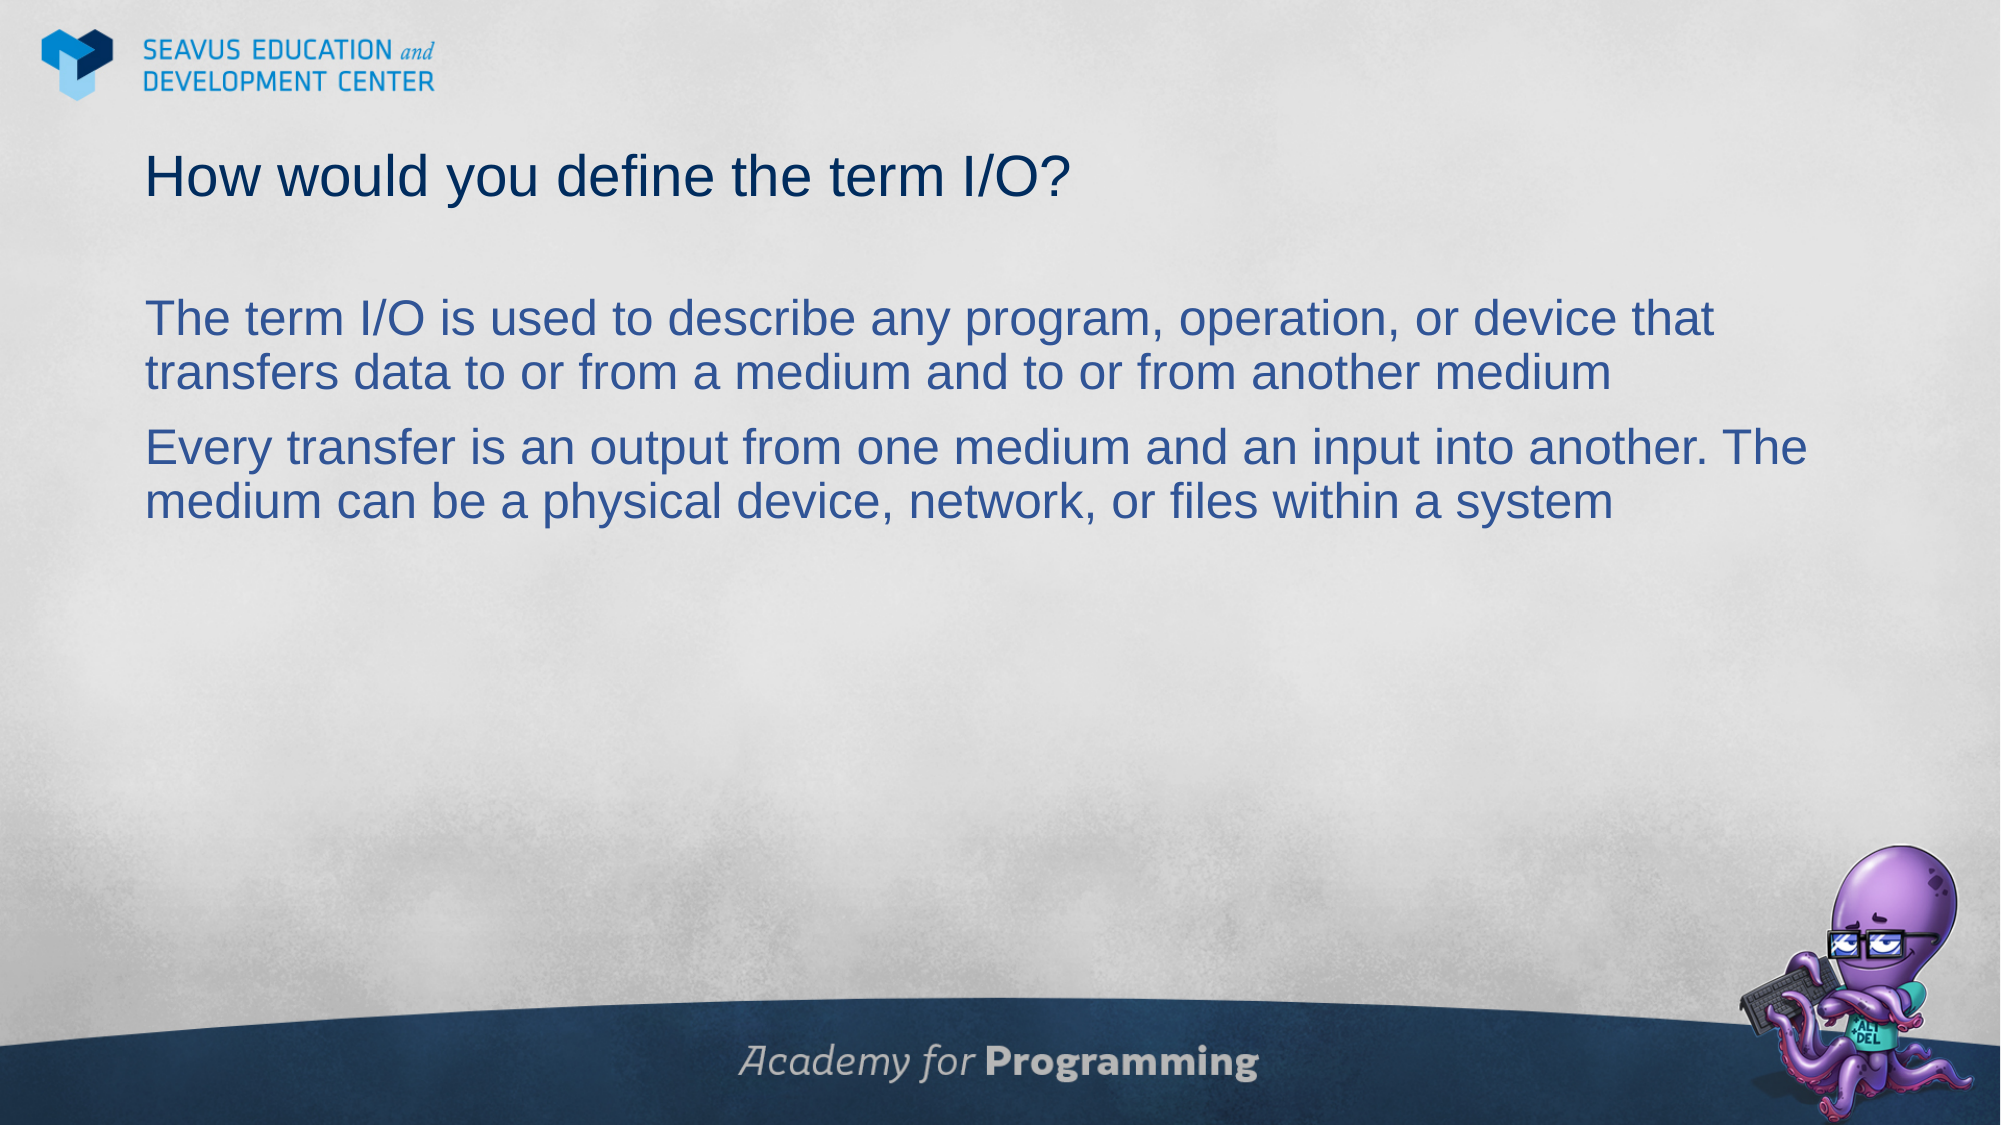

# How would you define the term I/O?
The term I/O is used to describe any program, operation, or device that transfers data to or from a medium and to or from another medium
Every transfer is an output from one medium and an input into another. The medium can be a physical device, network, or files within a system